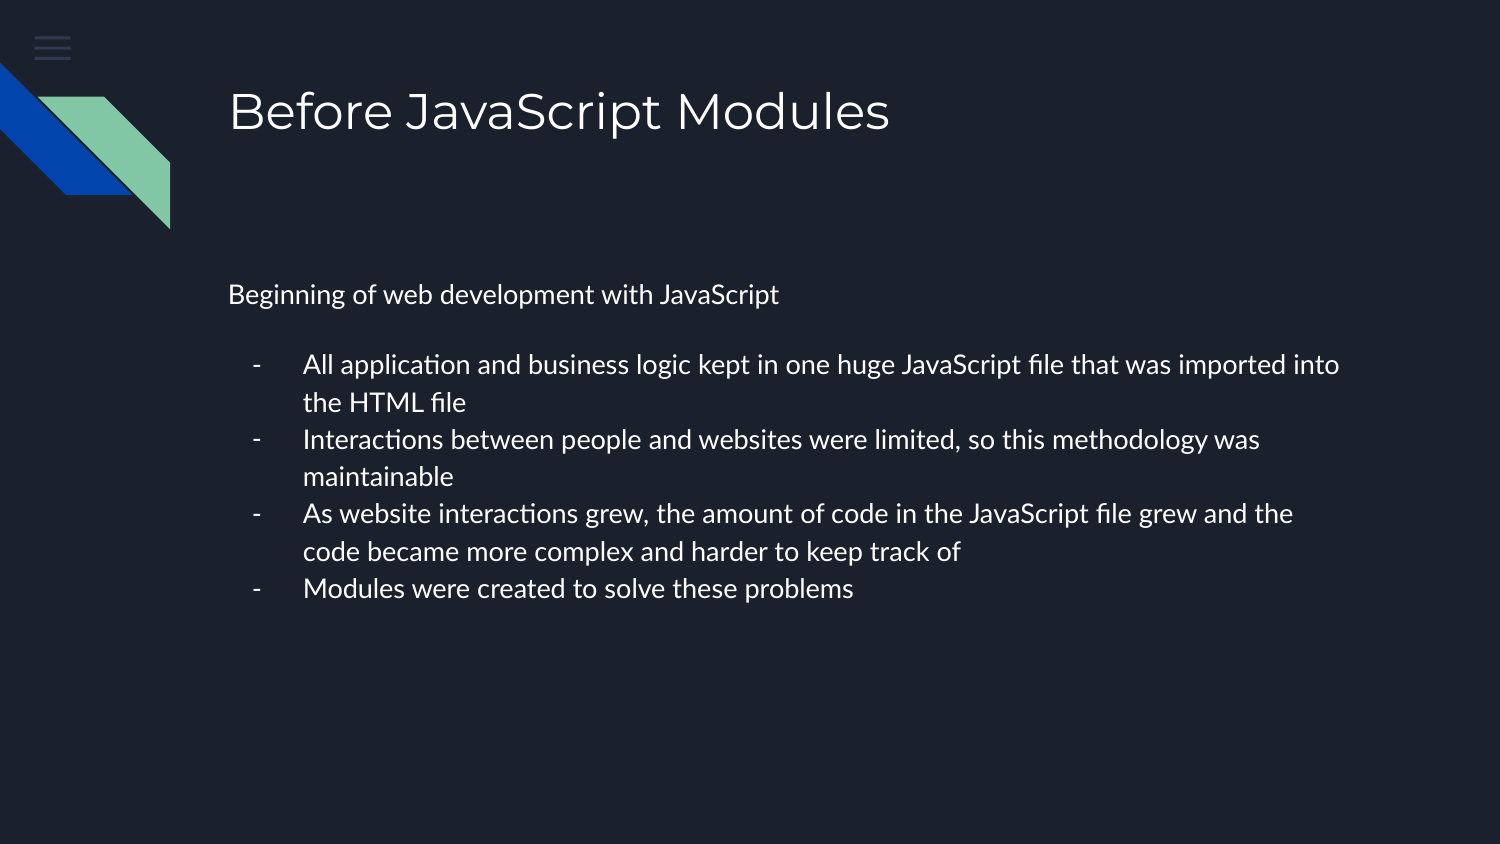

# Before JavaScript Modules
Beginning of web development with JavaScript
All application and business logic kept in one huge JavaScript file that was imported into the HTML file
Interactions between people and websites were limited, so this methodology was maintainable
As website interactions grew, the amount of code in the JavaScript file grew and the code became more complex and harder to keep track of
Modules were created to solve these problems